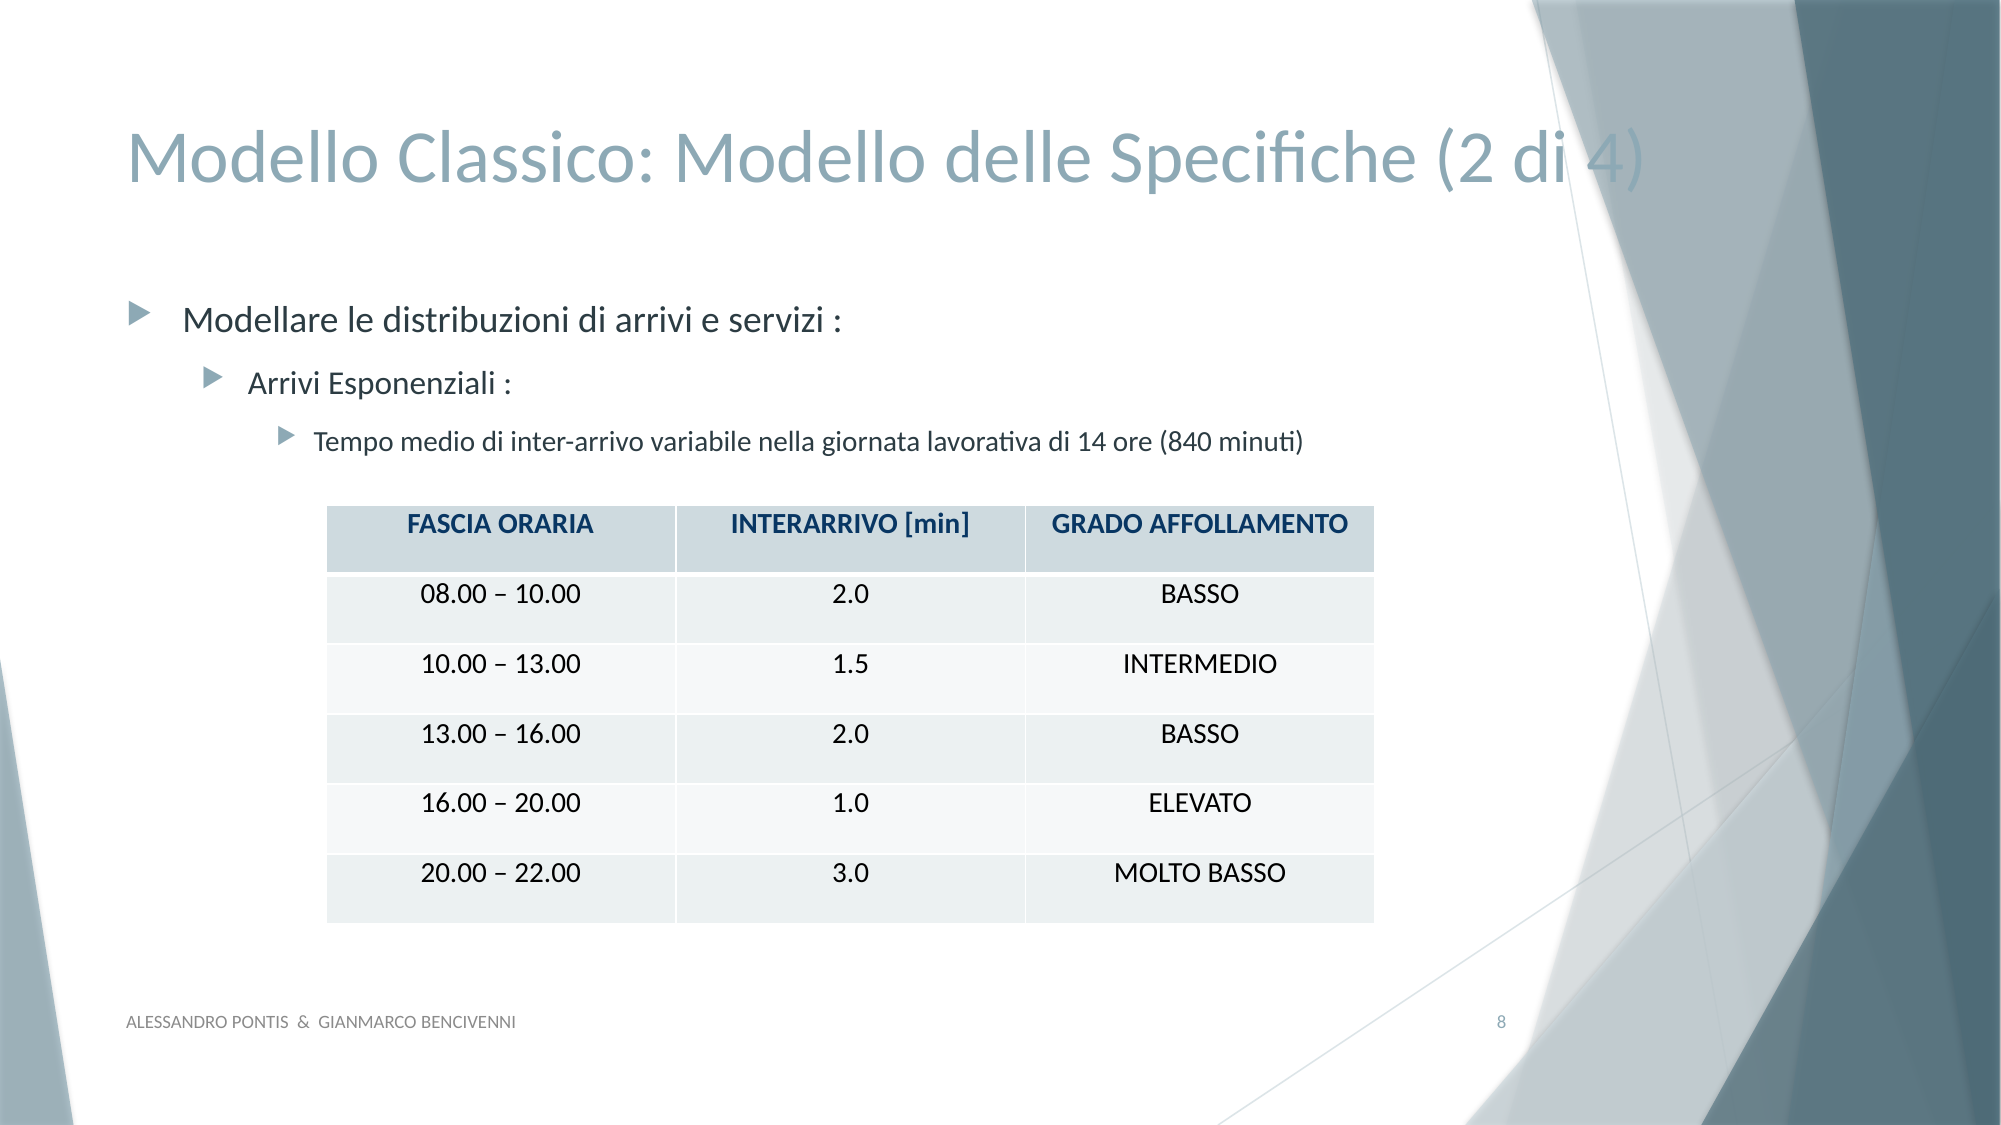

# Modello Classico: Modello delle Specifiche (2 di 4)
Modellare le distribuzioni di arrivi e servizi :
Arrivi Esponenziali :
Tempo medio di inter-arrivo variabile nella giornata lavorativa di 14 ore (840 minuti)

| FASCIA ORARIA | INTERARRIVO [min] | GRADO AFFOLLAMENTO |
| --- | --- | --- |
| 08.00 – 10.00 | 2.0 | BASSO |
| 10.00 – 13.00 | 1.5 | INTERMEDIO |
| 13.00 – 16.00 | 2.0 | BASSO |
| 16.00 – 20.00 | 1.0 | ELEVATO |
| 20.00 – 22.00 | 3.0 | MOLTO BASSO |
ALESSANDRO PONTIS  &  GIANMARCO BENCIVENNI
8